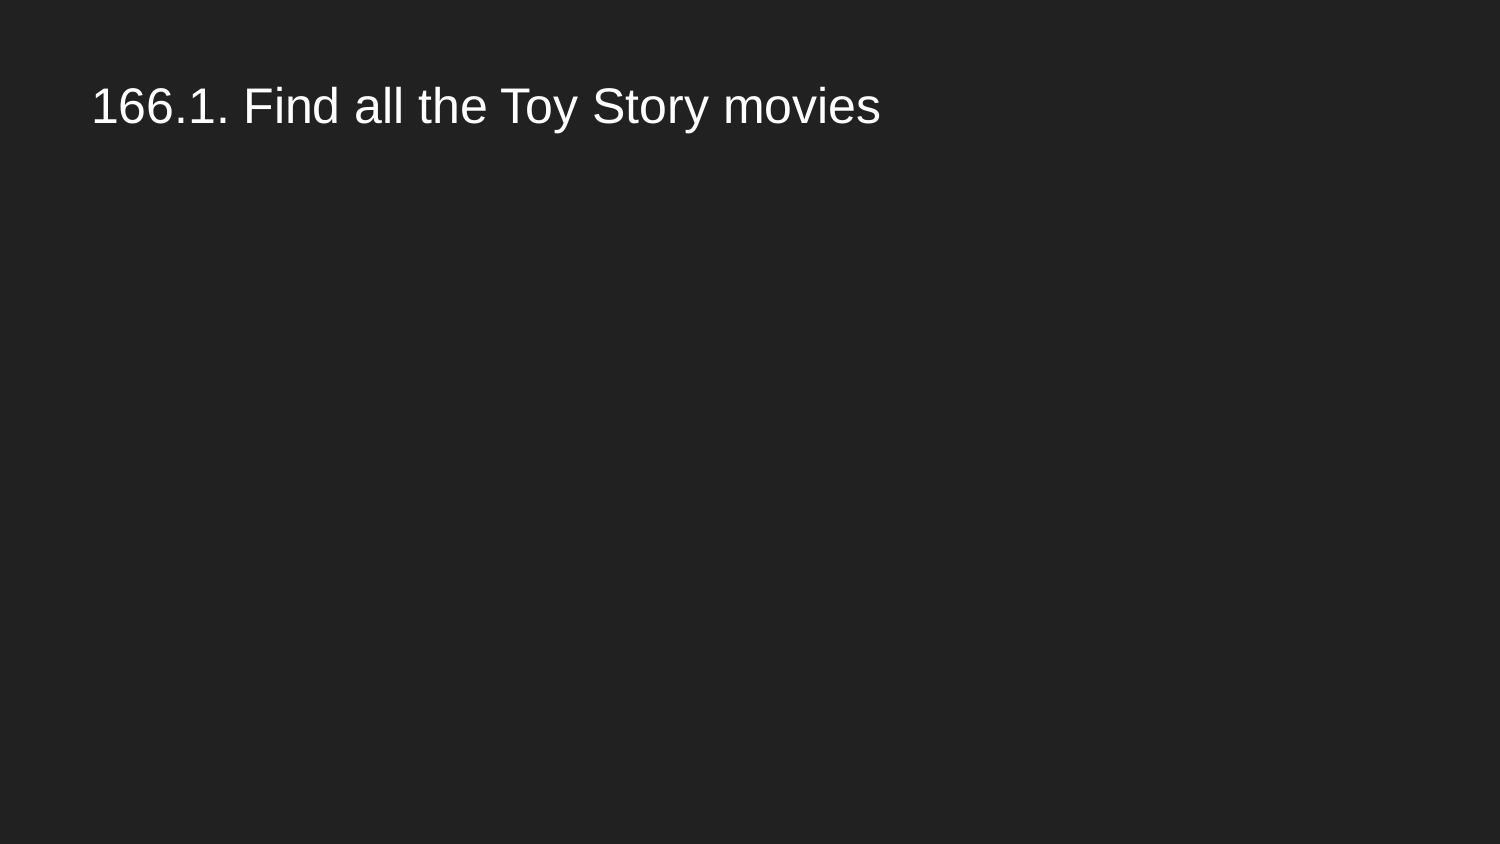

# 166.1. Find all the Toy Story movies